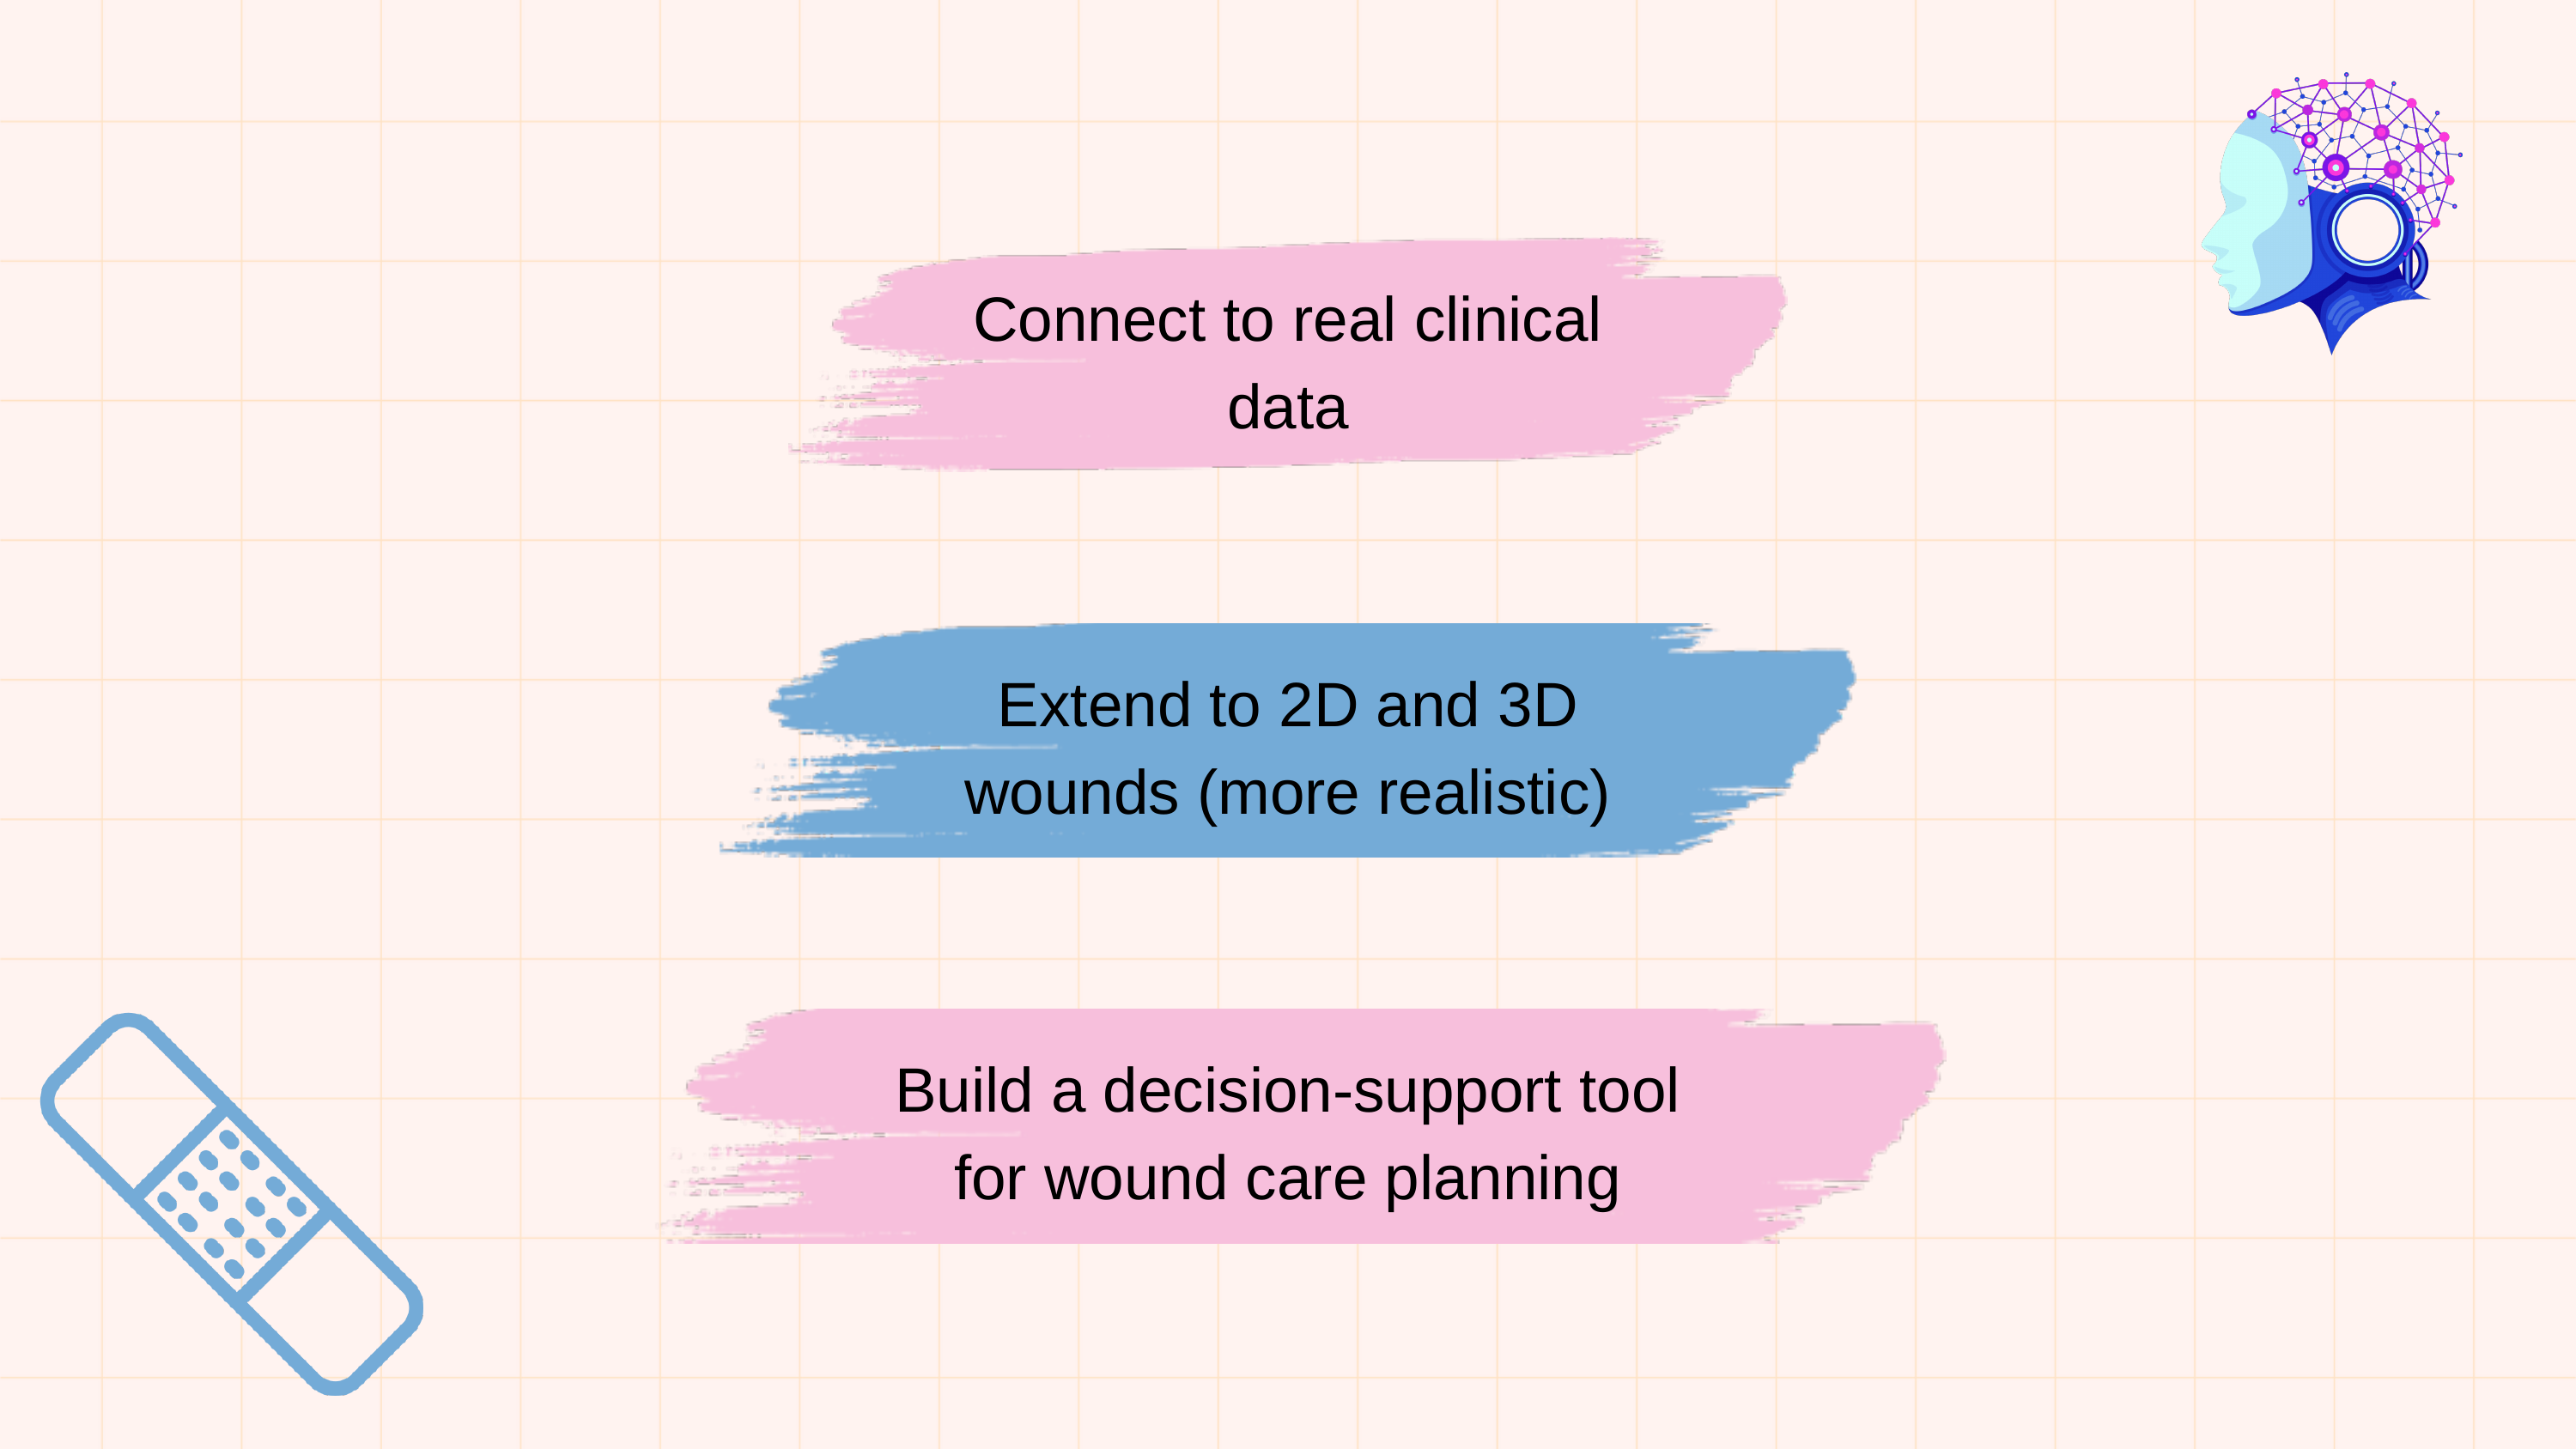

Connect to real clinical data

Extend to 2D and 3D wounds (more realistic)

Build a decision-support tool for wound care planning